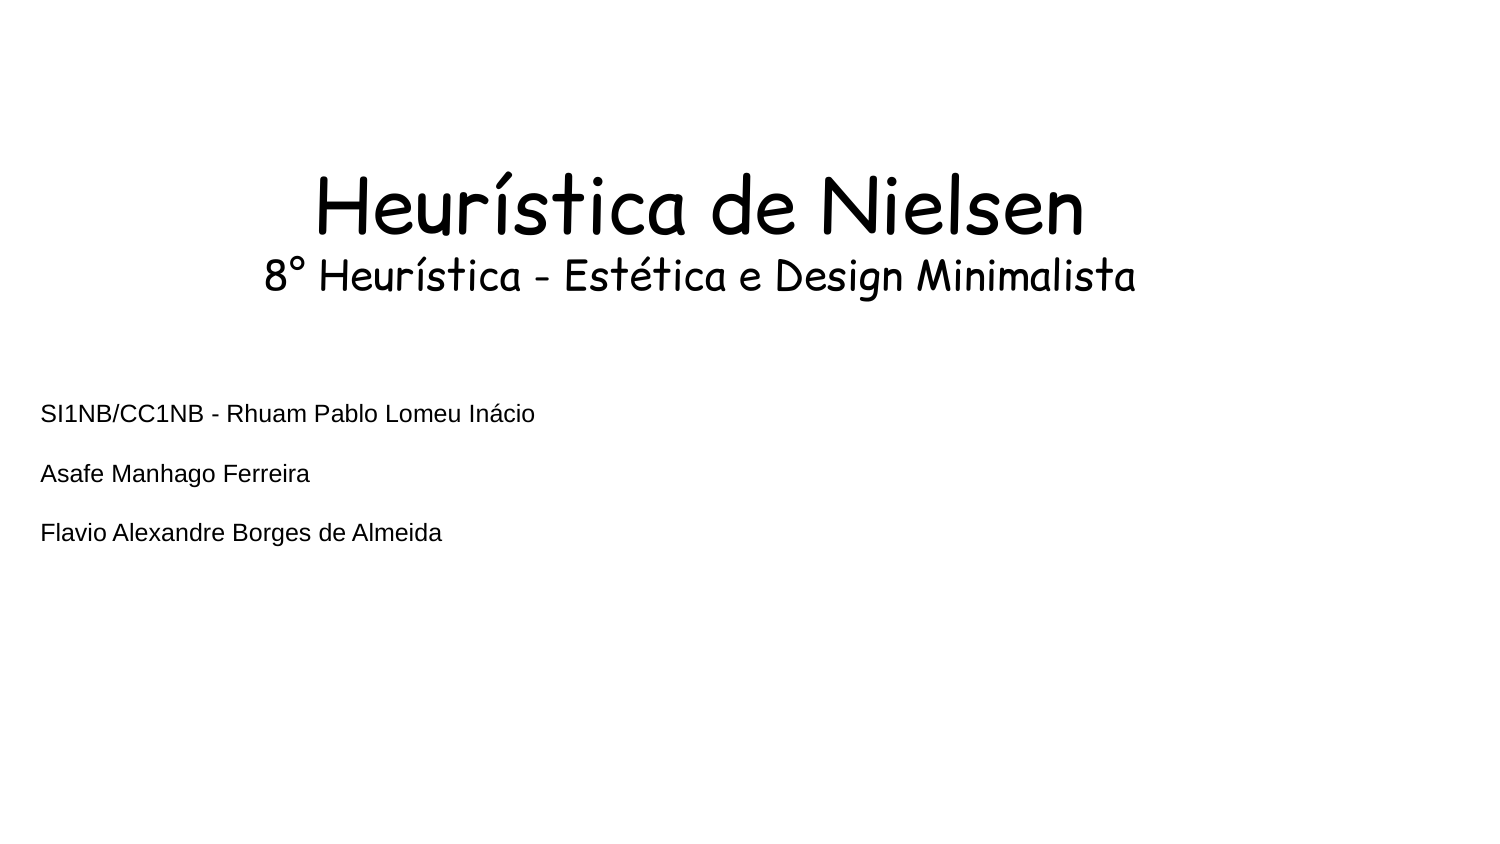

# Heurística de Nielsen
8° Heurística - Estética e Design Minimalista
SI1NB/CC1NB - Rhuam Pablo Lomeu Inácio
Asafe Manhago Ferreira
Flavio Alexandre Borges de Almeida